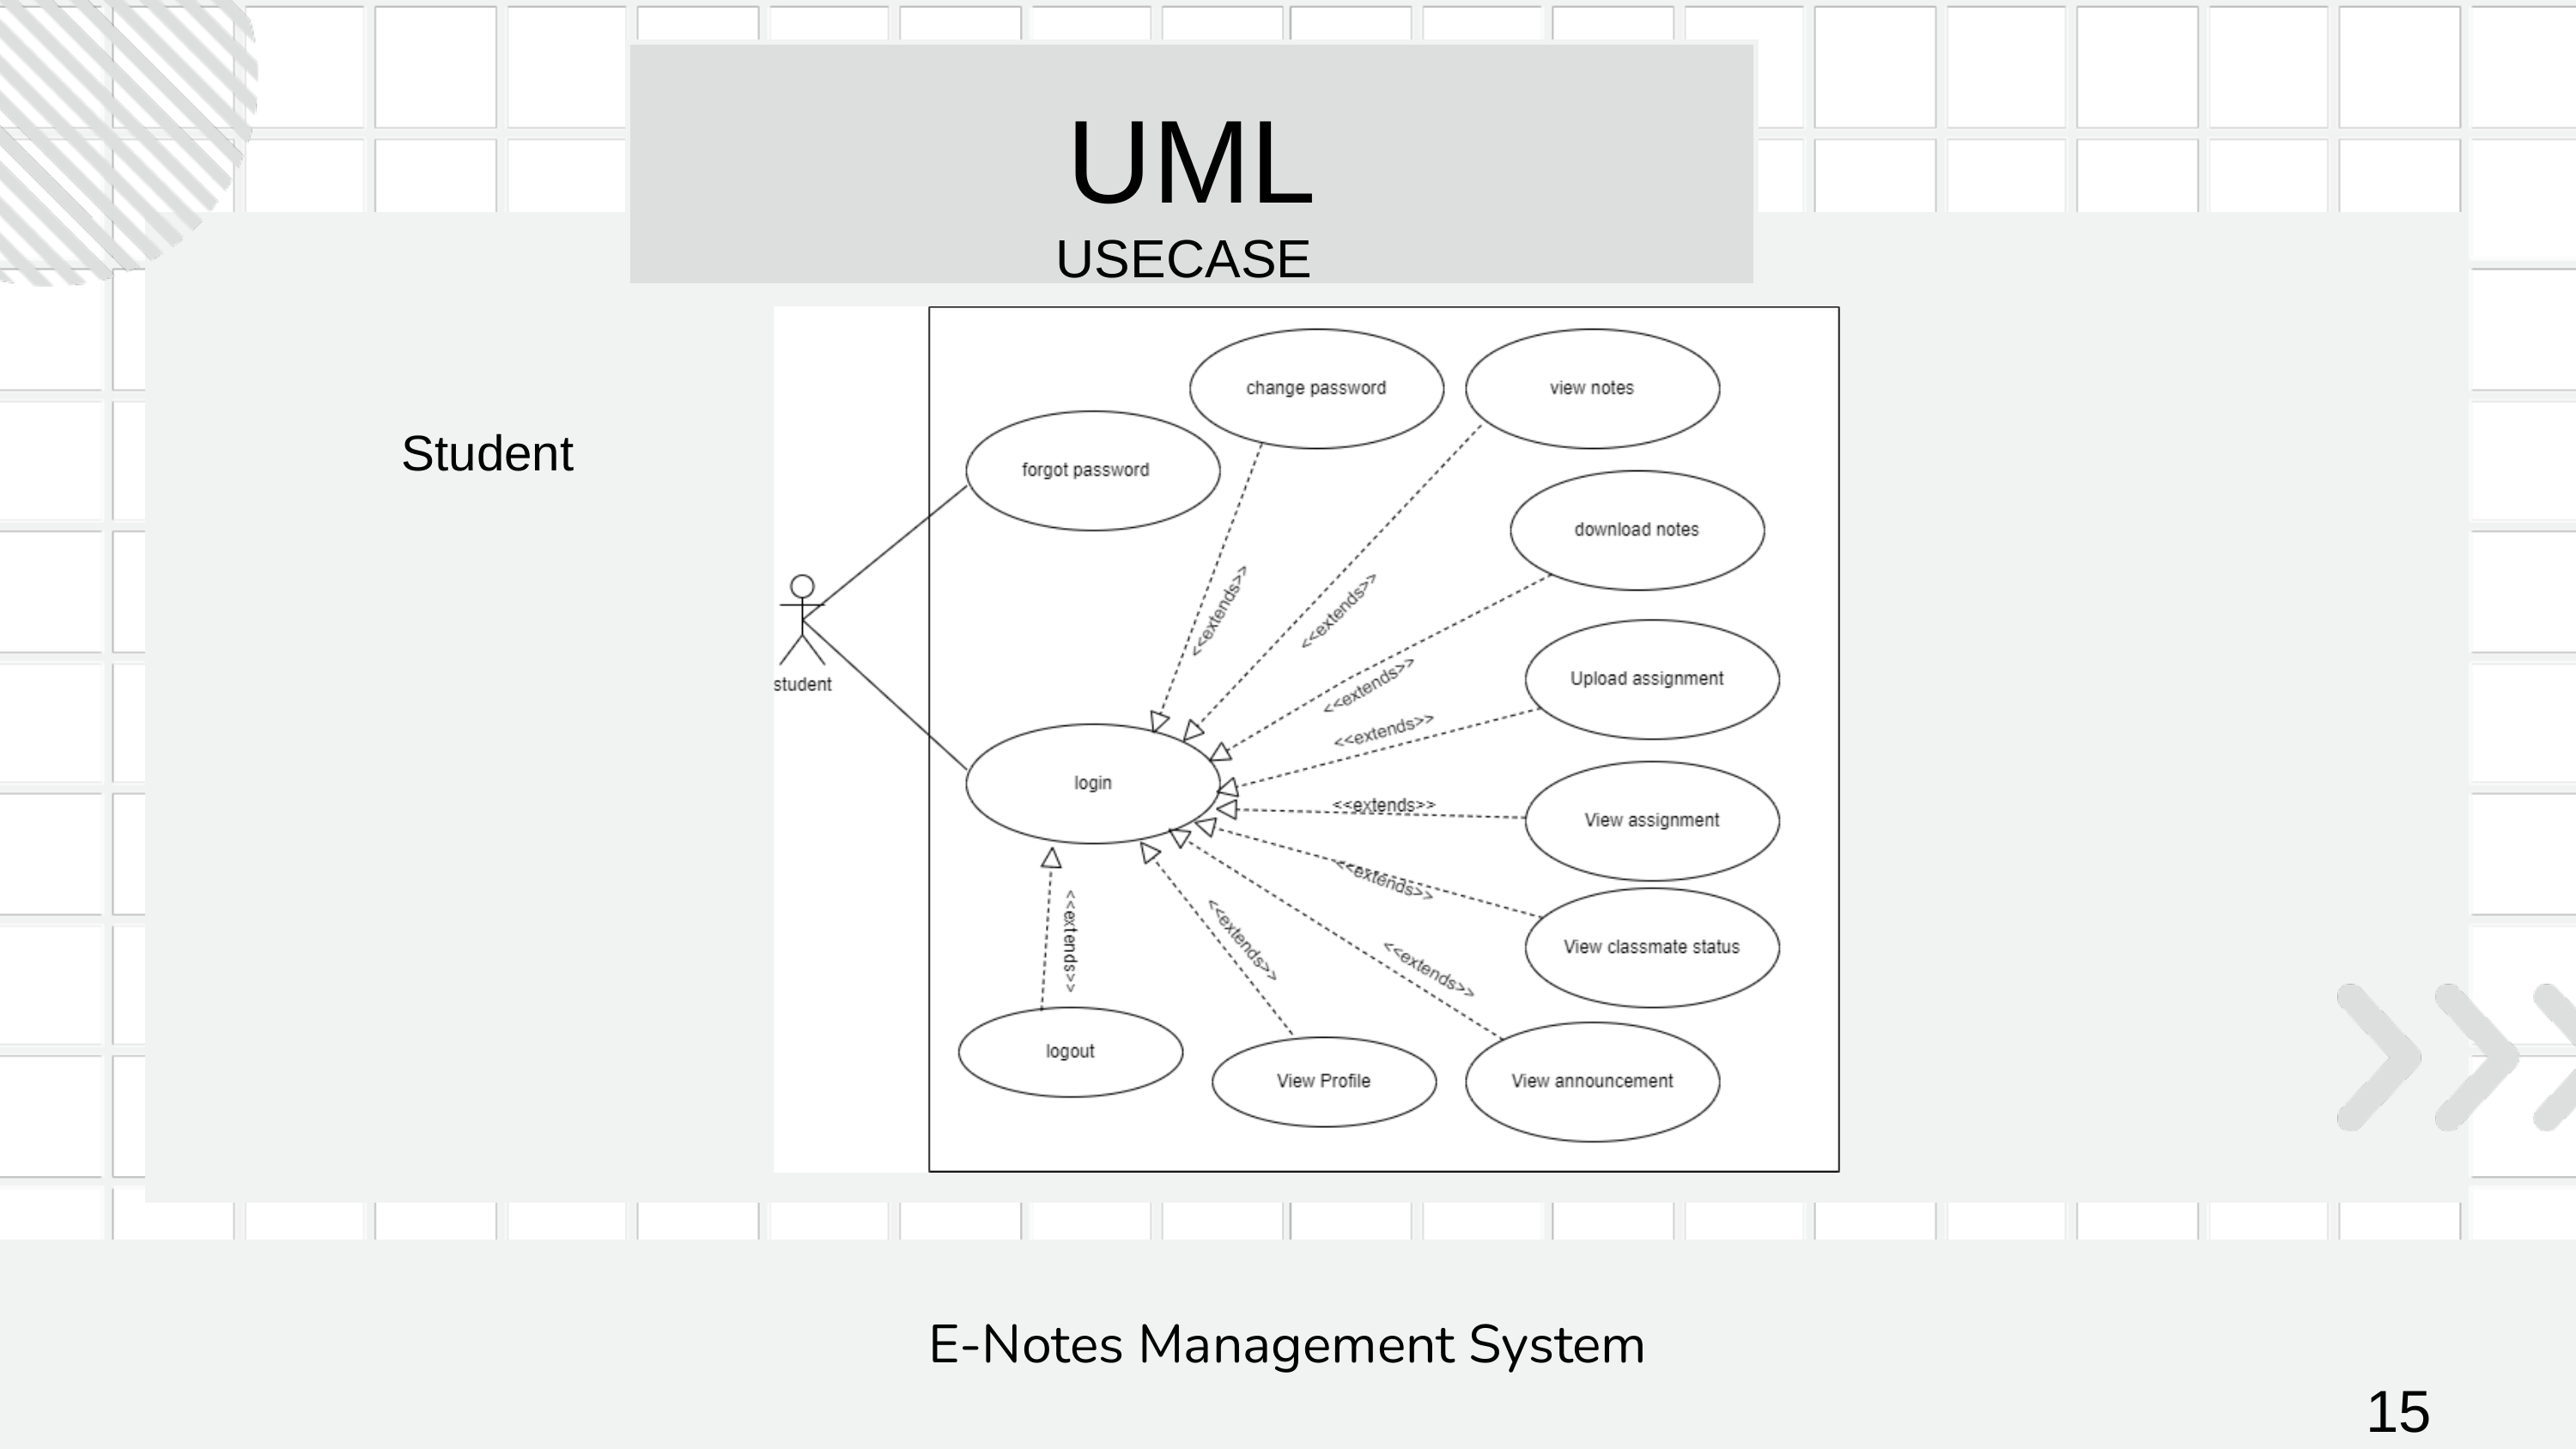

UML

fvv
USECASE

Student

E-Notes Management System
15